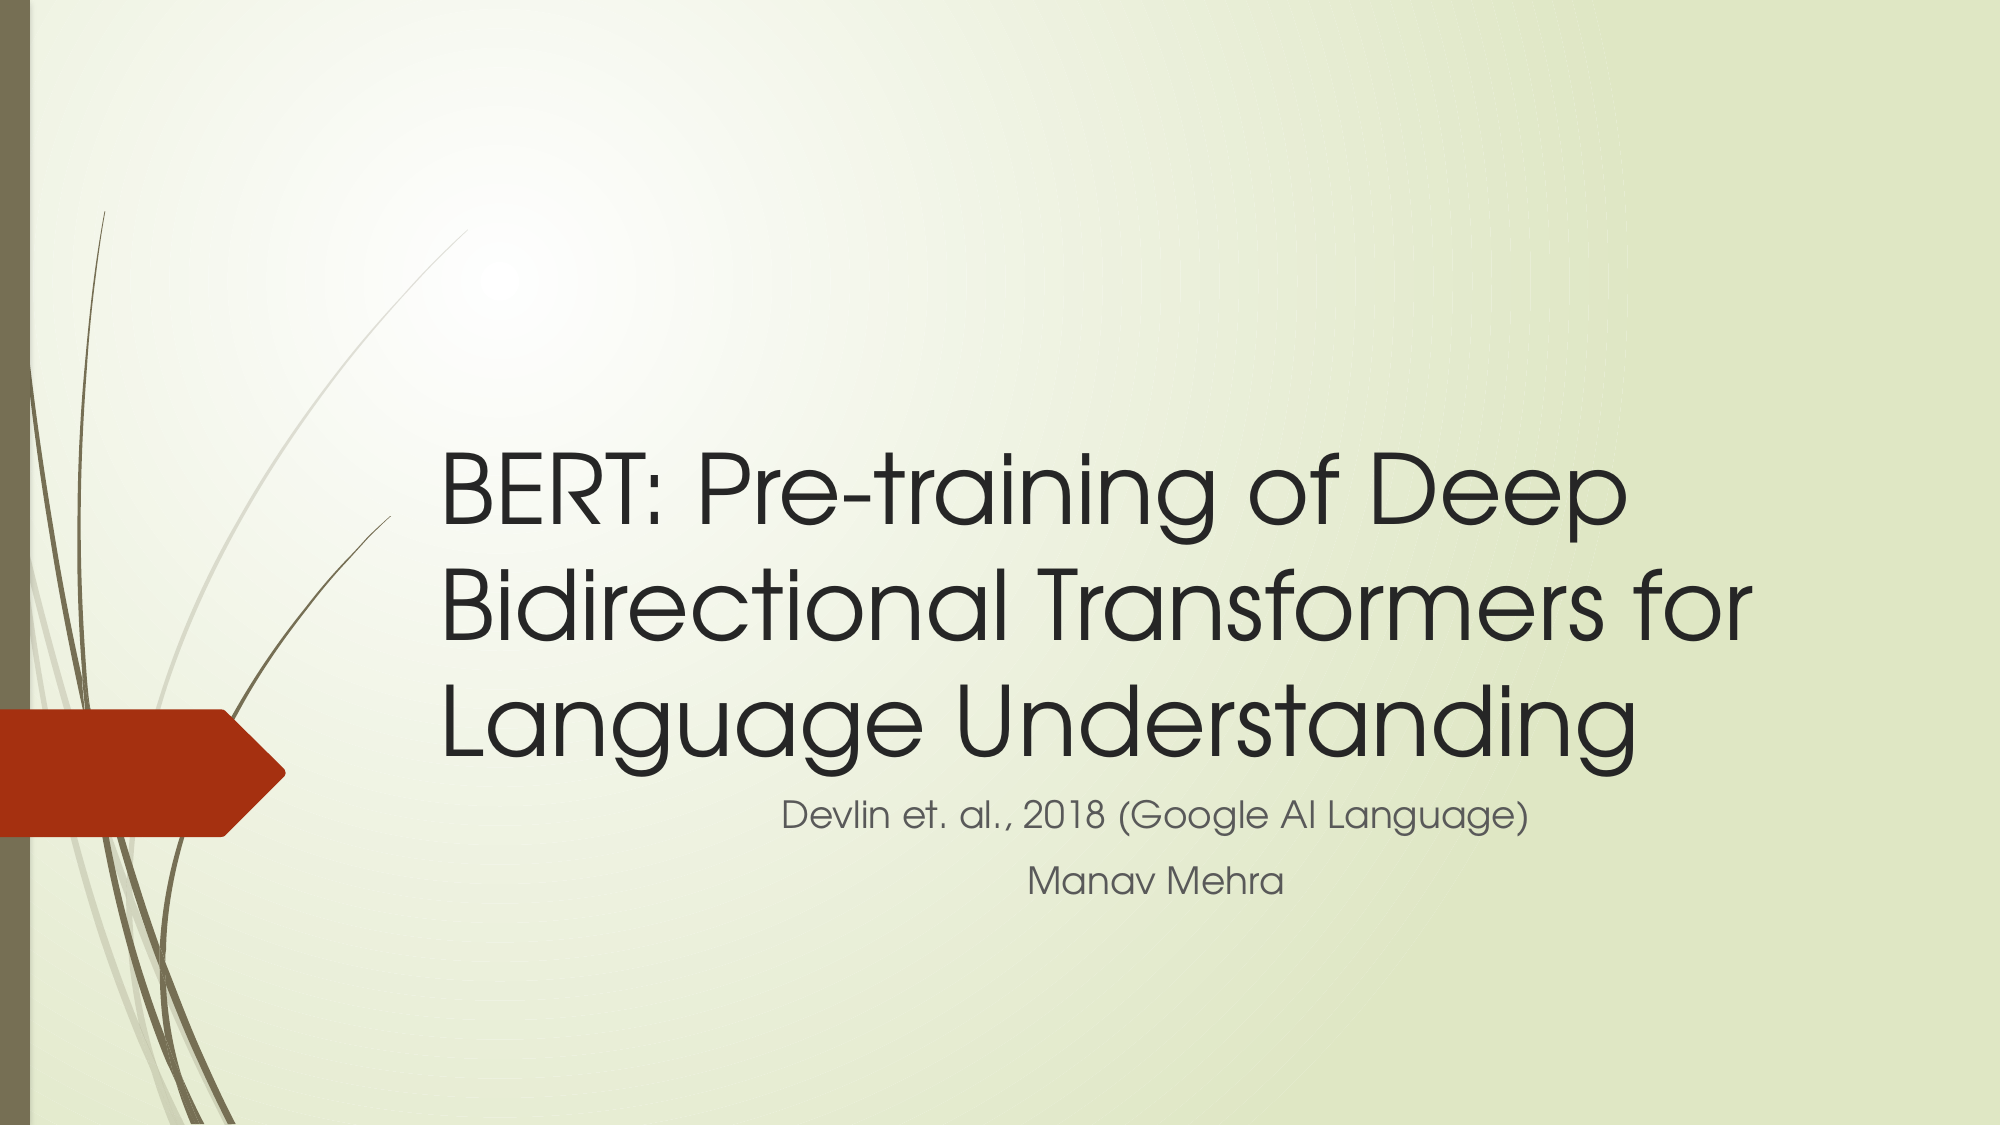

# BERT: Pre-training of Deep Bidirectional Transformers for Language Understanding
Devlin et. al., 2018 (Google AI Language)
Manav Mehra